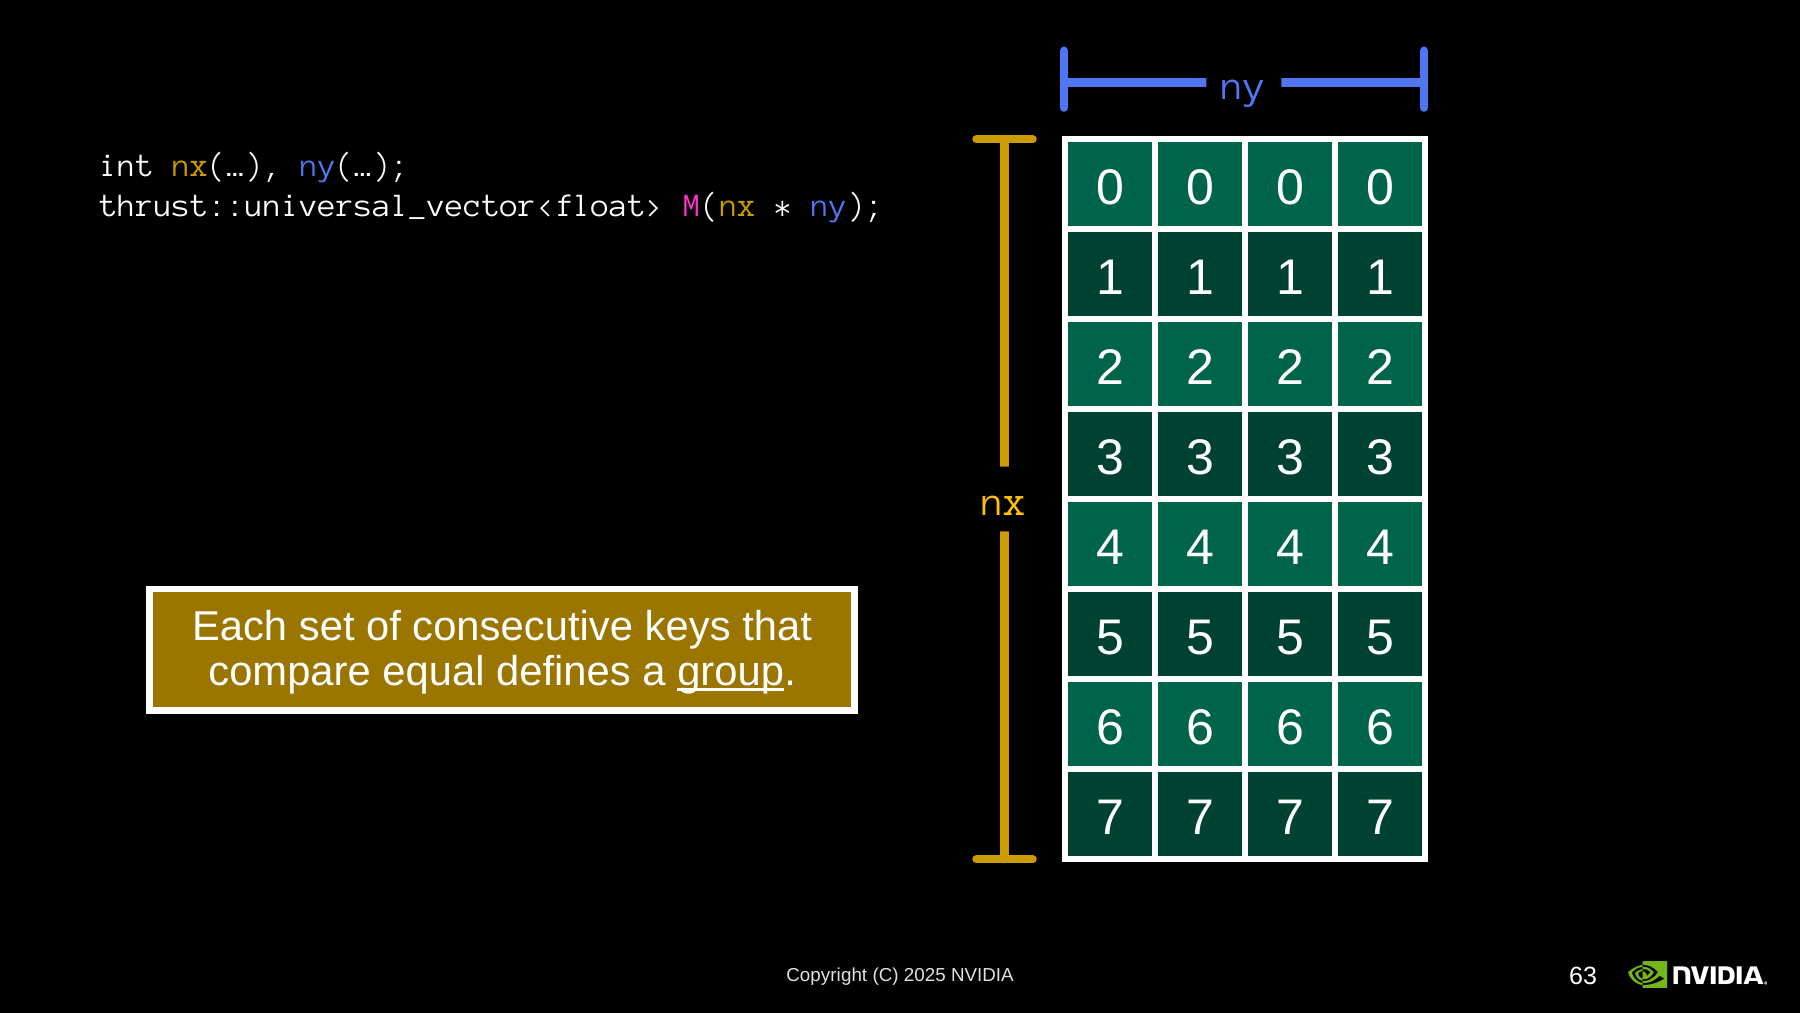

ny
0
0
0
0
1
1
1
1
2
2
2
2
3
3
3
3
nx
4
4
4
4
5
5
5
5
6
6
6
6
7
7
7
7
int nx(…), ny(…);
thrust::universal_vector<float> M(nx * ny);
Each set of consecutive keys that compare equal defines a group.
Copyright (C) 2025 NVIDIA
63